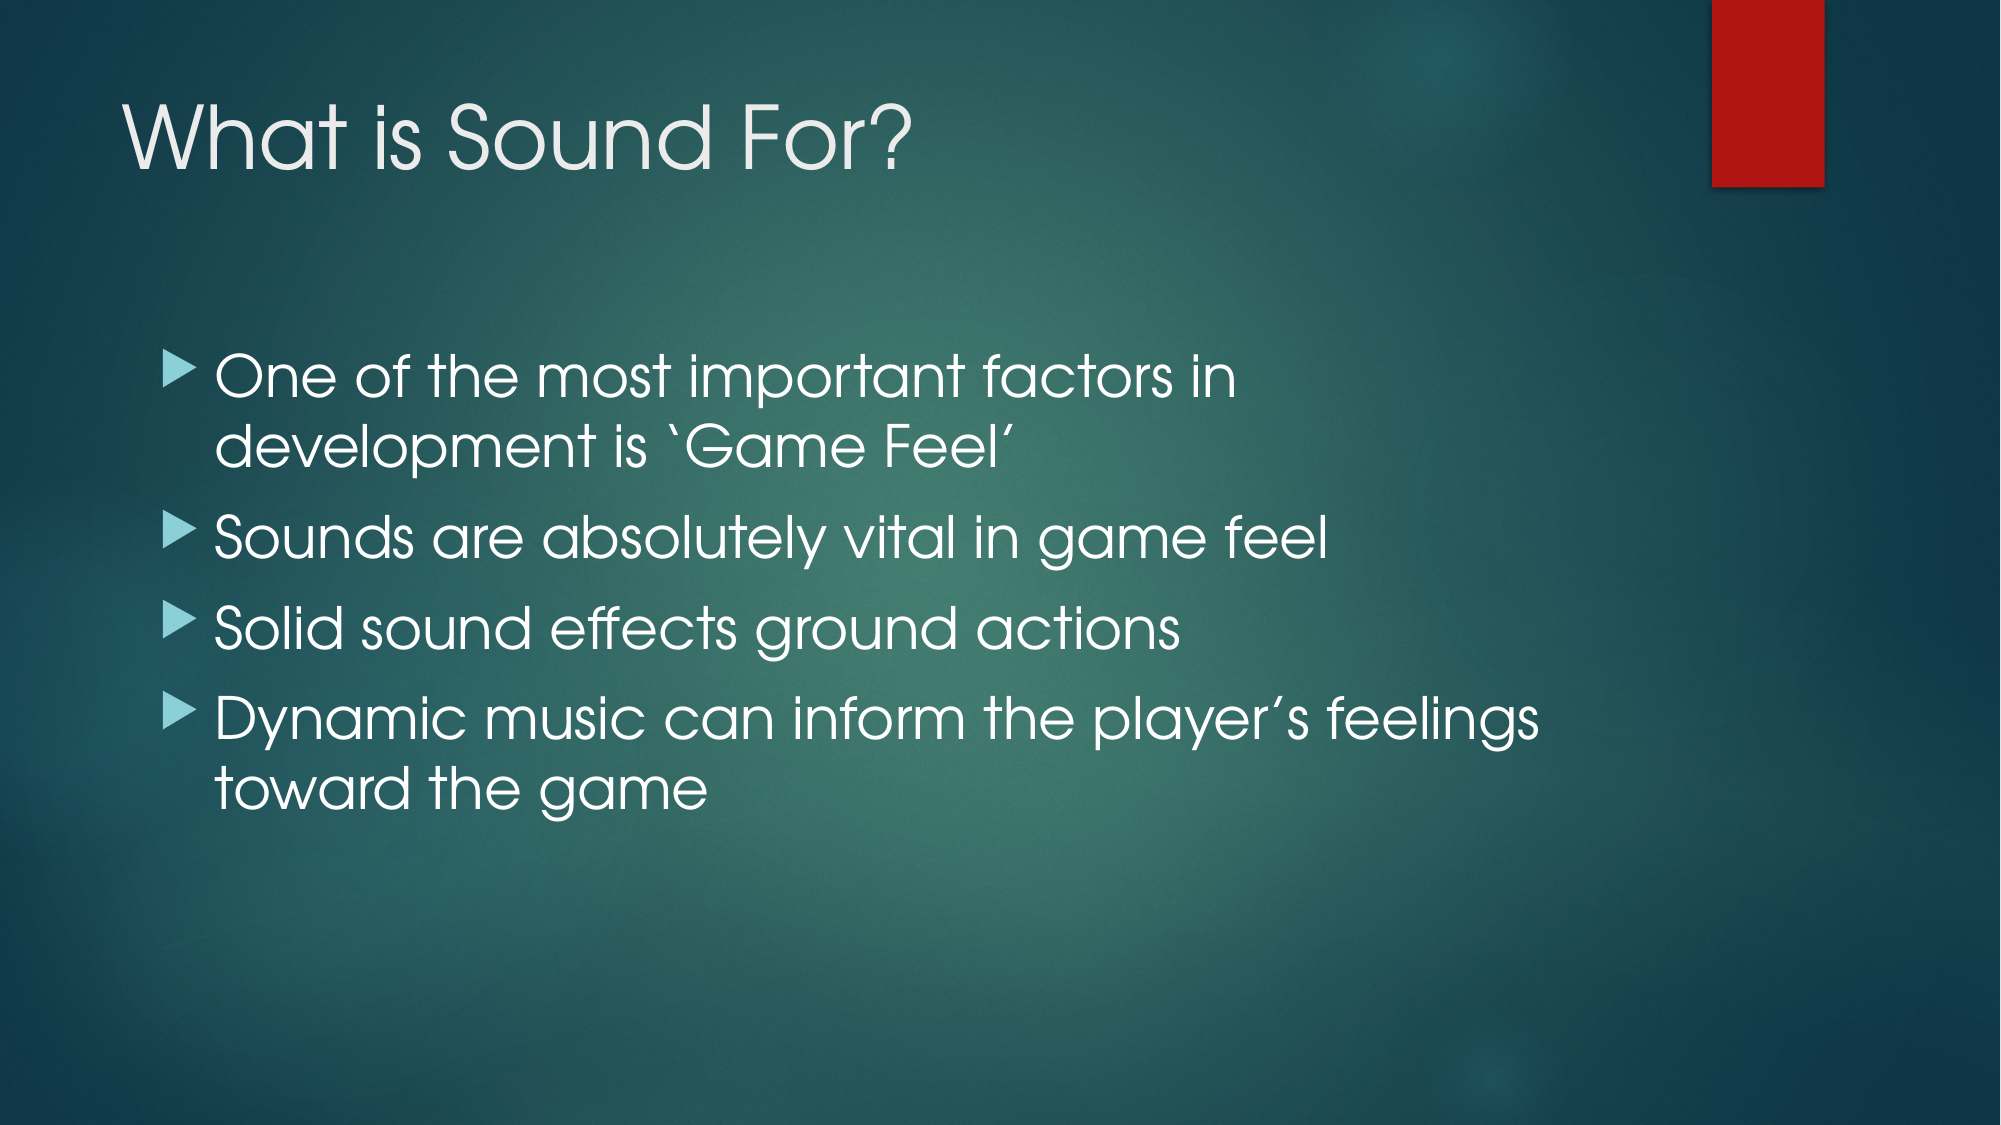

# What is Sound For?
One of the most important factors in development is ‘Game Feel’
Sounds are absolutely vital in game feel
Solid sound effects ground actions
Dynamic music can inform the player’s feelings toward the game